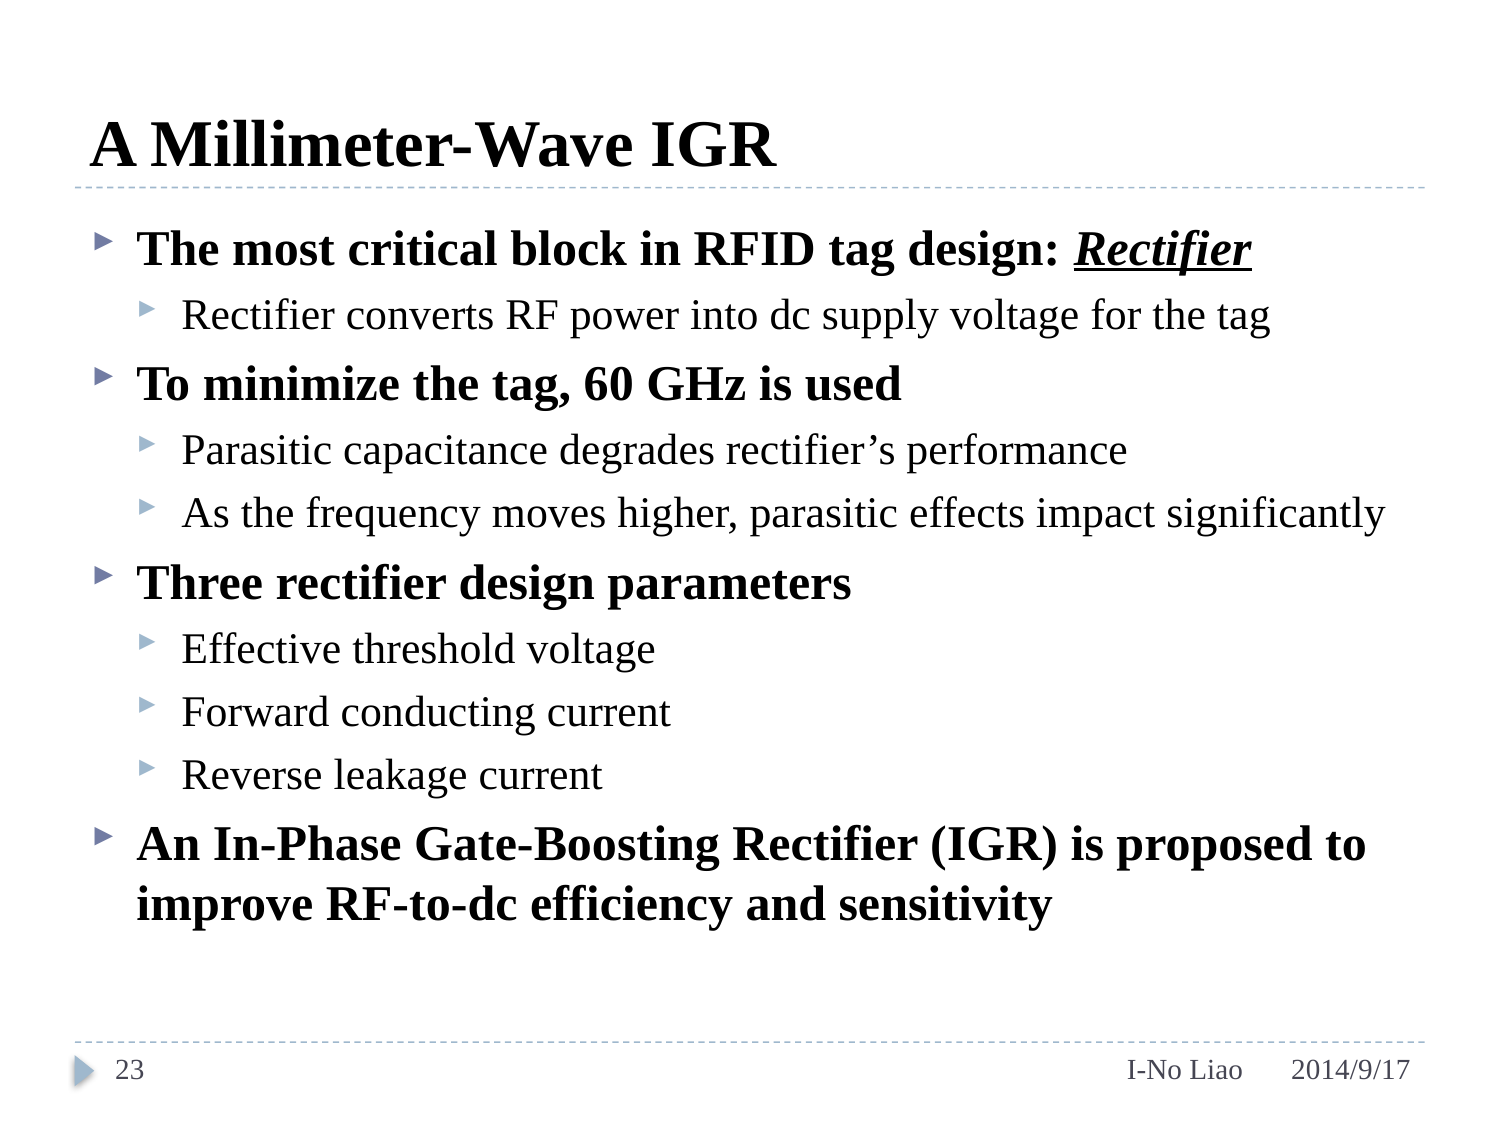

# A Millimeter-Wave IGR
The most critical block in RFID tag design: Rectifier
Rectifier converts RF power into dc supply voltage for the tag
To minimize the tag, 60 GHz is used
Parasitic capacitance degrades rectifier’s performance
As the frequency moves higher, parasitic effects impact significantly
Three rectifier design parameters
Effective threshold voltage
Forward conducting current
Reverse leakage current
An In-Phase Gate-Boosting Rectifier (IGR) is proposed to improve RF-to-dc efficiency and sensitivity
23
I-No Liao
2014/9/17